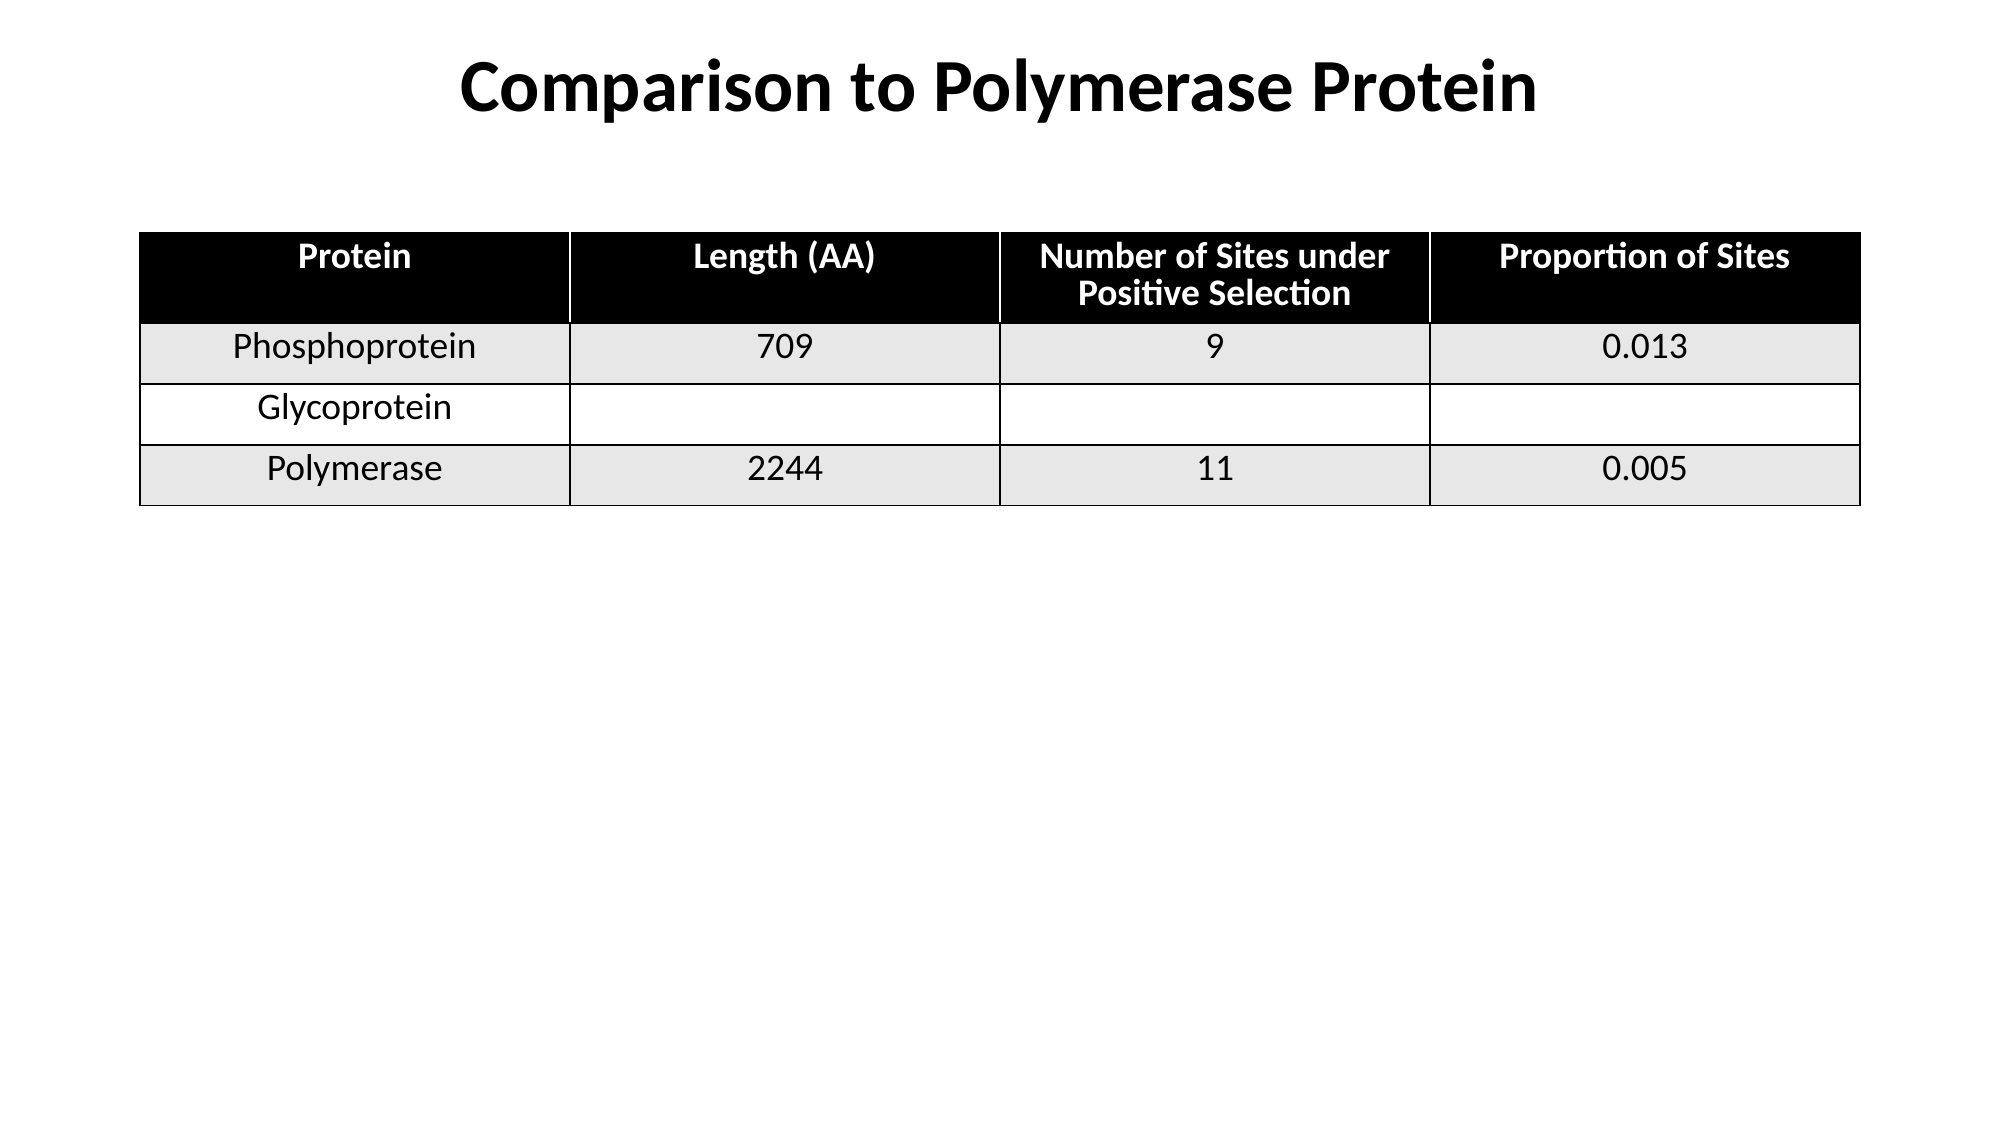

# Comparison to Polymerase Protein
| Protein | Length (AA) | Number of Sites under Positive Selection | Proportion of Sites |
| --- | --- | --- | --- |
| Phosphoprotein | 709 | 9 | 0.013 |
| Glycoprotein |  |  |  |
| Polymerase | 2244 | 11 | 0.005 |